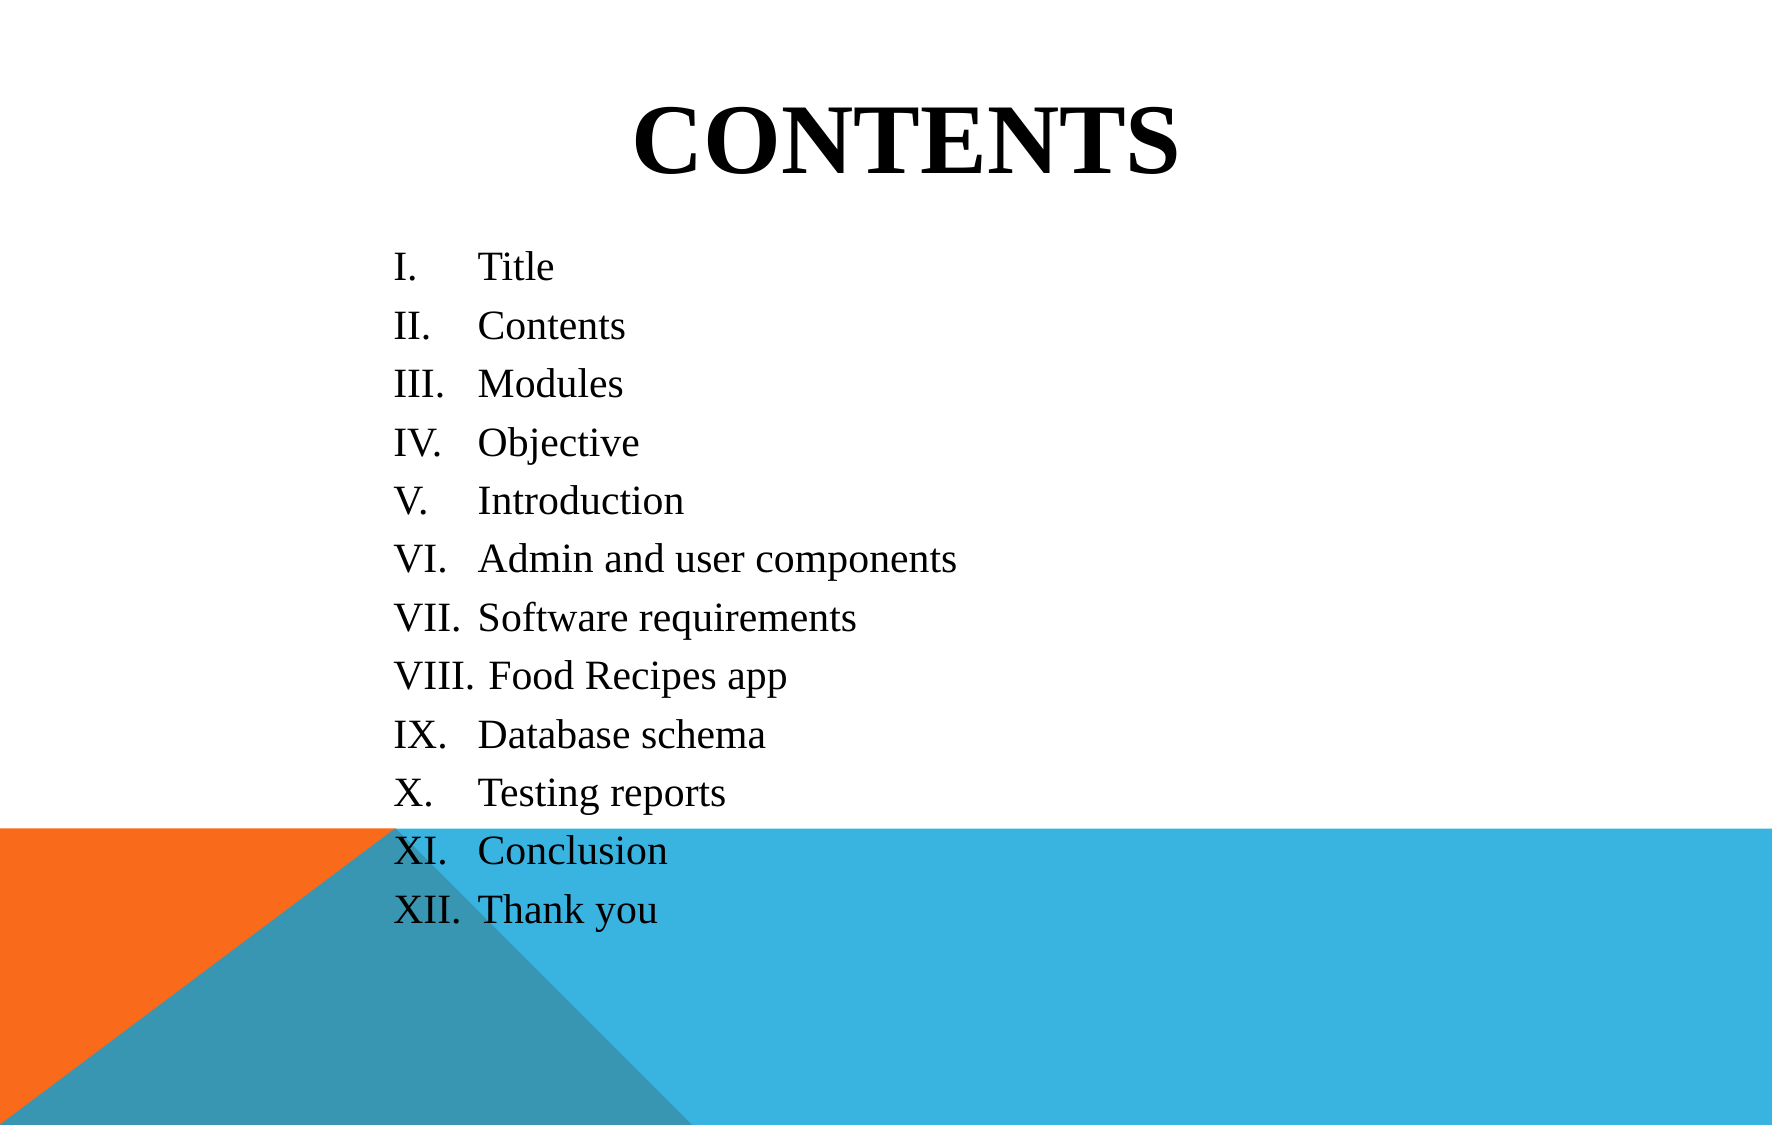

CONTENTS
Title
Contents
Modules
Objective
Introduction
Admin and user components
Software requirements
 Food Recipes app
Database schema
Testing reports
Conclusion
Thank you